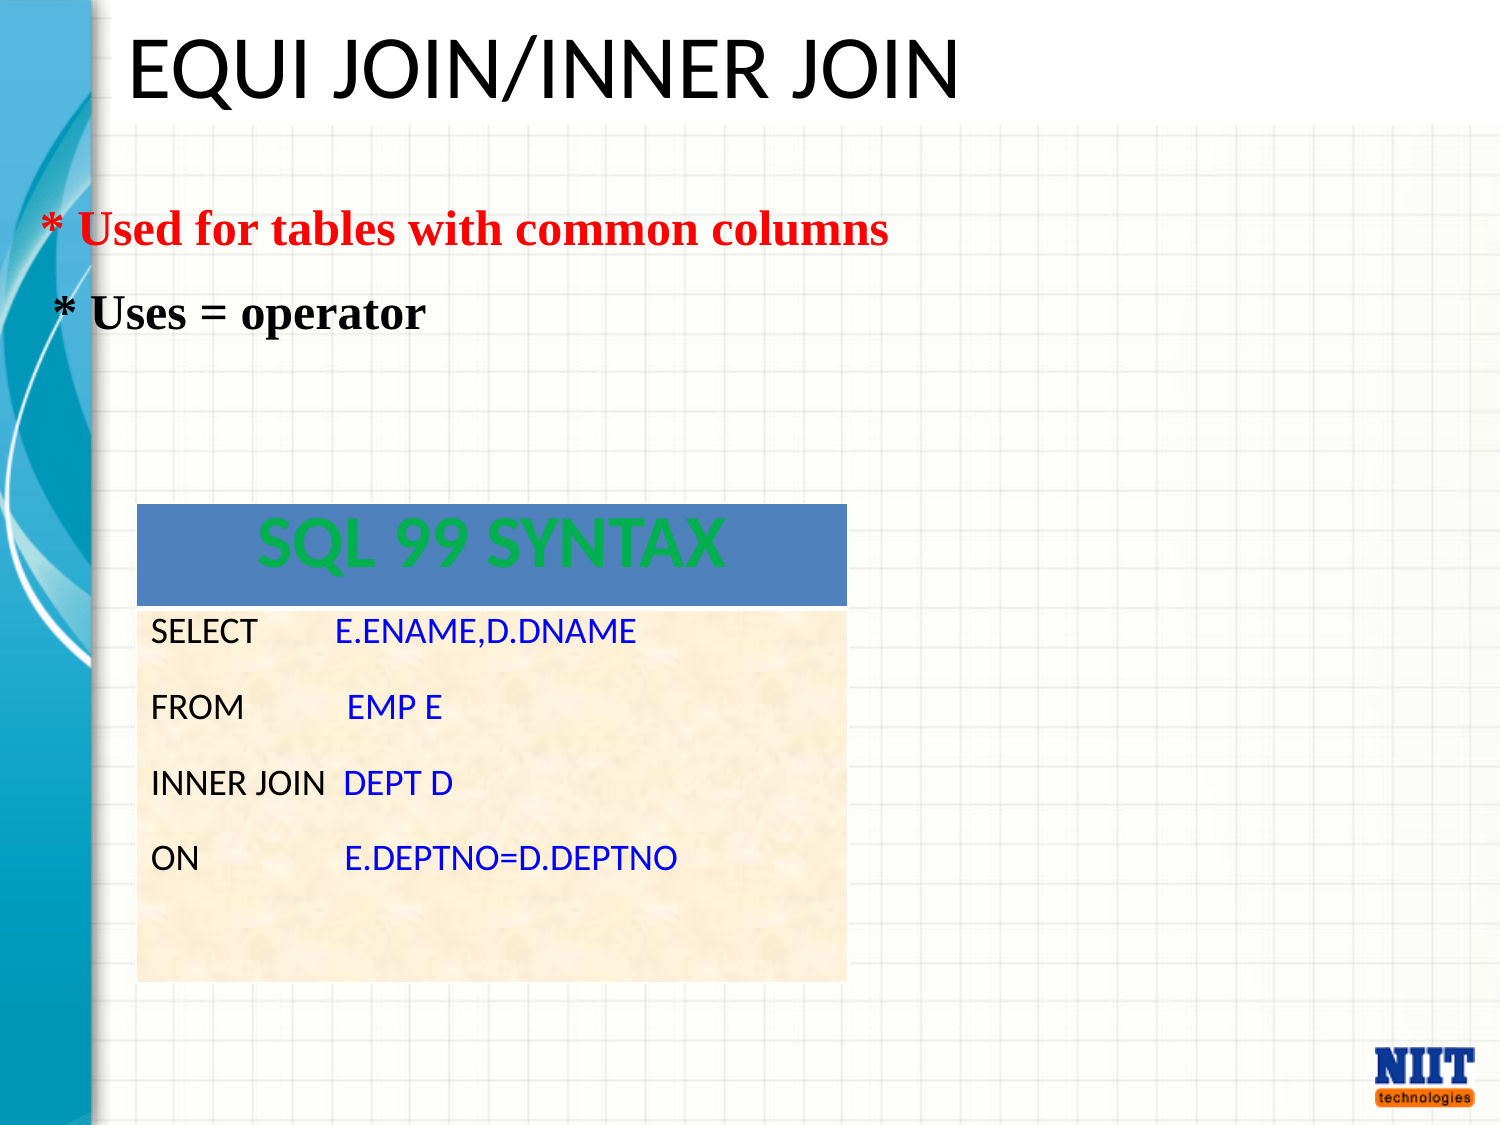

# EQUI JOIN/INNER JOIN
  * Used for tables with common columns
   * Uses = operator
| SQL 99 SYNTAX |
| --- |
| SELECT E.ENAME,D.DNAME FROM EMP E INNER JOIN DEPT D ON E.DEPTNO=D.DEPTNO |